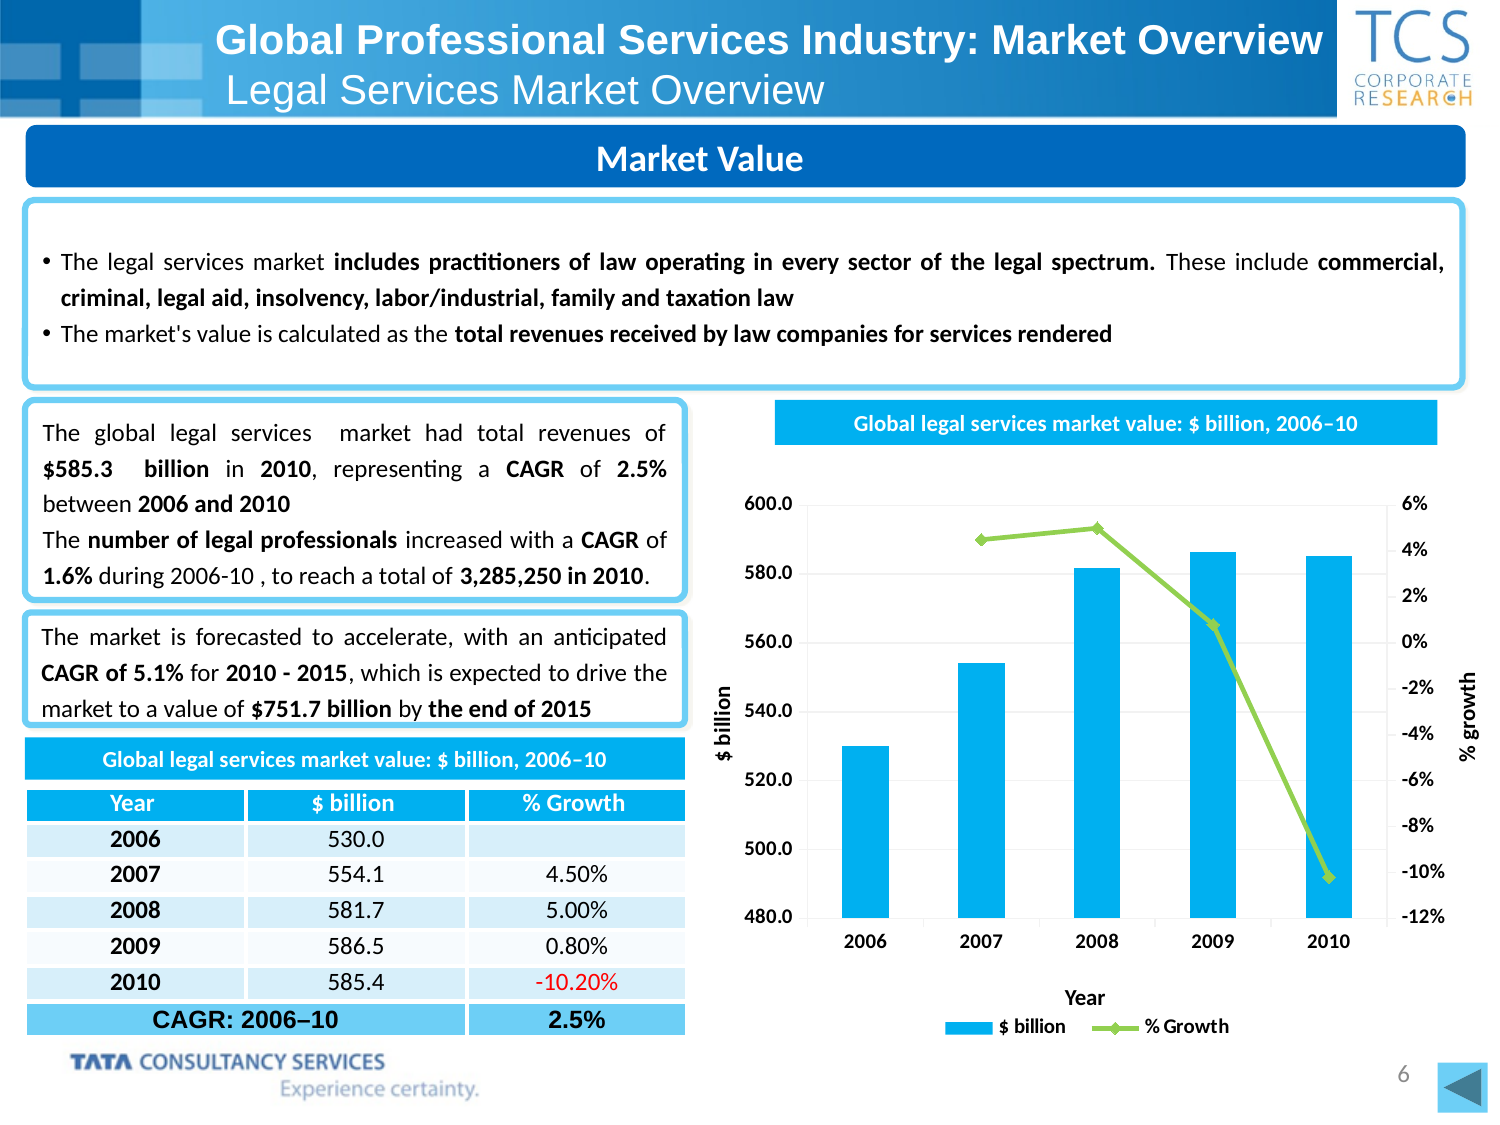

# Global Professional Services Industry: Market Overview Legal Services Market Overview
Market Value
The legal services market includes practitioners of law operating in every sector of the legal spectrum. These include commercial, criminal, legal aid, insolvency, labor/industrial, family and taxation law
The market's value is calculated as the total revenues received by law companies for services rendered
The global legal services  market had total revenues of $585.3  billion in 2010, representing a CAGR of 2.5% between 2006 and 2010
The number of legal professionals increased with a CAGR of 1.6% during 2006-10 , to reach a total of 3,285,250 in 2010.
Global legal services market value: $ billion, 2006–10

### Chart

| Category | $ billion  | % Growth  |
|---|---|---|
| 2006 | 529.9906 | None |
| 2007 | 554.0648 | 0.04500000000000003 |
| 2008 | 581.7002 | 0.050000000000000024 |
| 2009 | 586.4885 | 0.008000000000000018 |
| 2010 | 585.3916999999989 | -0.10199999999999998 |
The market is forecasted to accelerate, with an anticipated CAGR of 5.1% for 2010 - 2015, which is expected to drive the market to a value of $751.7 billion by the end of 2015
% growth
$ billion
Global legal services market value: $ billion, 2006–10
| Year | $ billion | % Growth |
| --- | --- | --- |
| 2006 | 530.0 |  |
| 2007 | 554.1 | 4.50% |
| 2008 | 581.7 | 5.00% |
| 2009 | 586.5 | 0.80% |
| 2010 | 585.4 | -10.20% |
| CAGR: 2006–10 |  | 2.5% |
Year
6